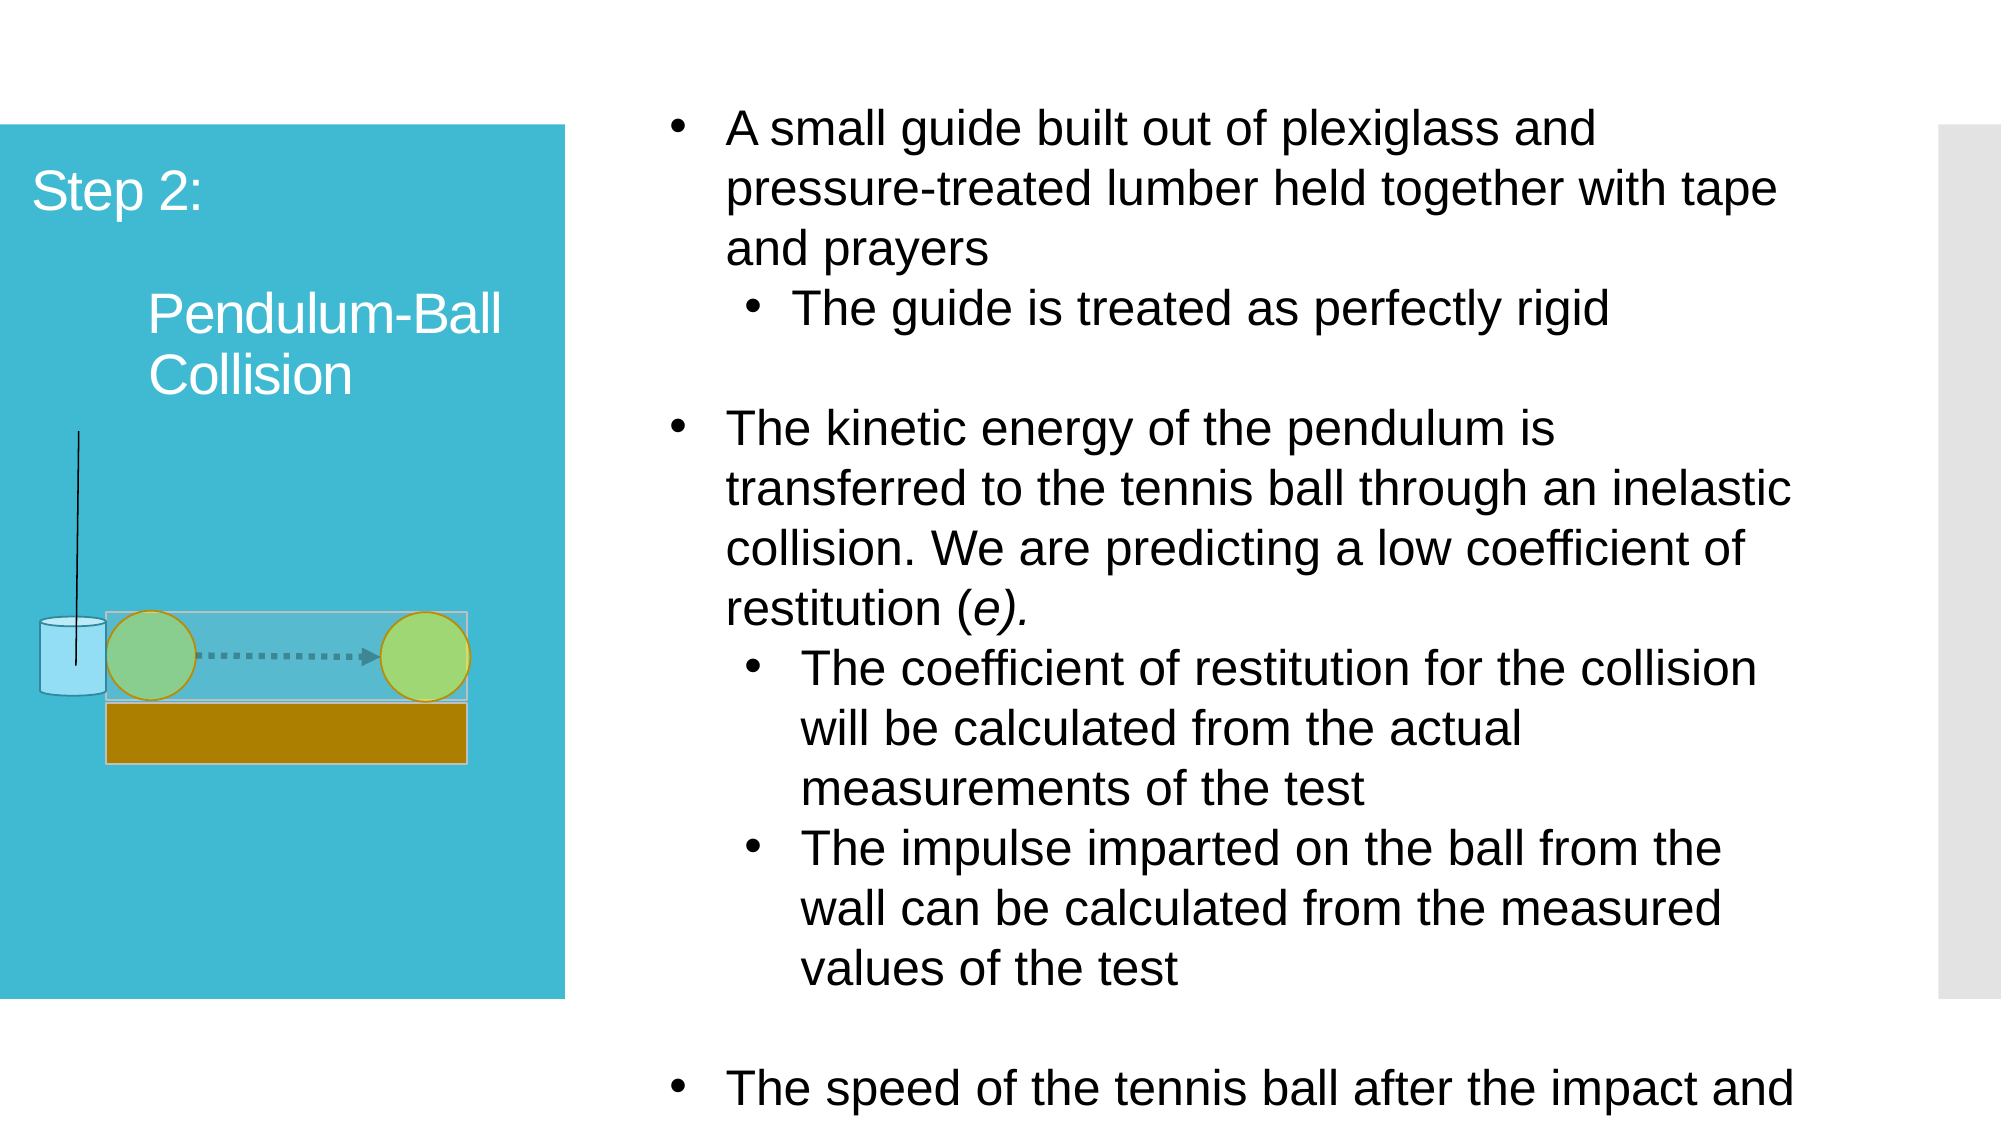

A small guide built out of plexiglass and pressure-treated lumber held together with tape and prayers
The guide is treated as perfectly rigid

The kinetic energy of the pendulum is transferred to the tennis ball through an inelastic collision. We are predicting a low coefficient of restitution (e).
The coefficient of restitution for the collision will be calculated from the actual measurements of the test
The impulse imparted on the ball from the wall can be calculated from the measured values of the test

The speed of the tennis ball after the impact and the total distance the ball travels
Step 2:
        Pendulum-Ball
        Collision